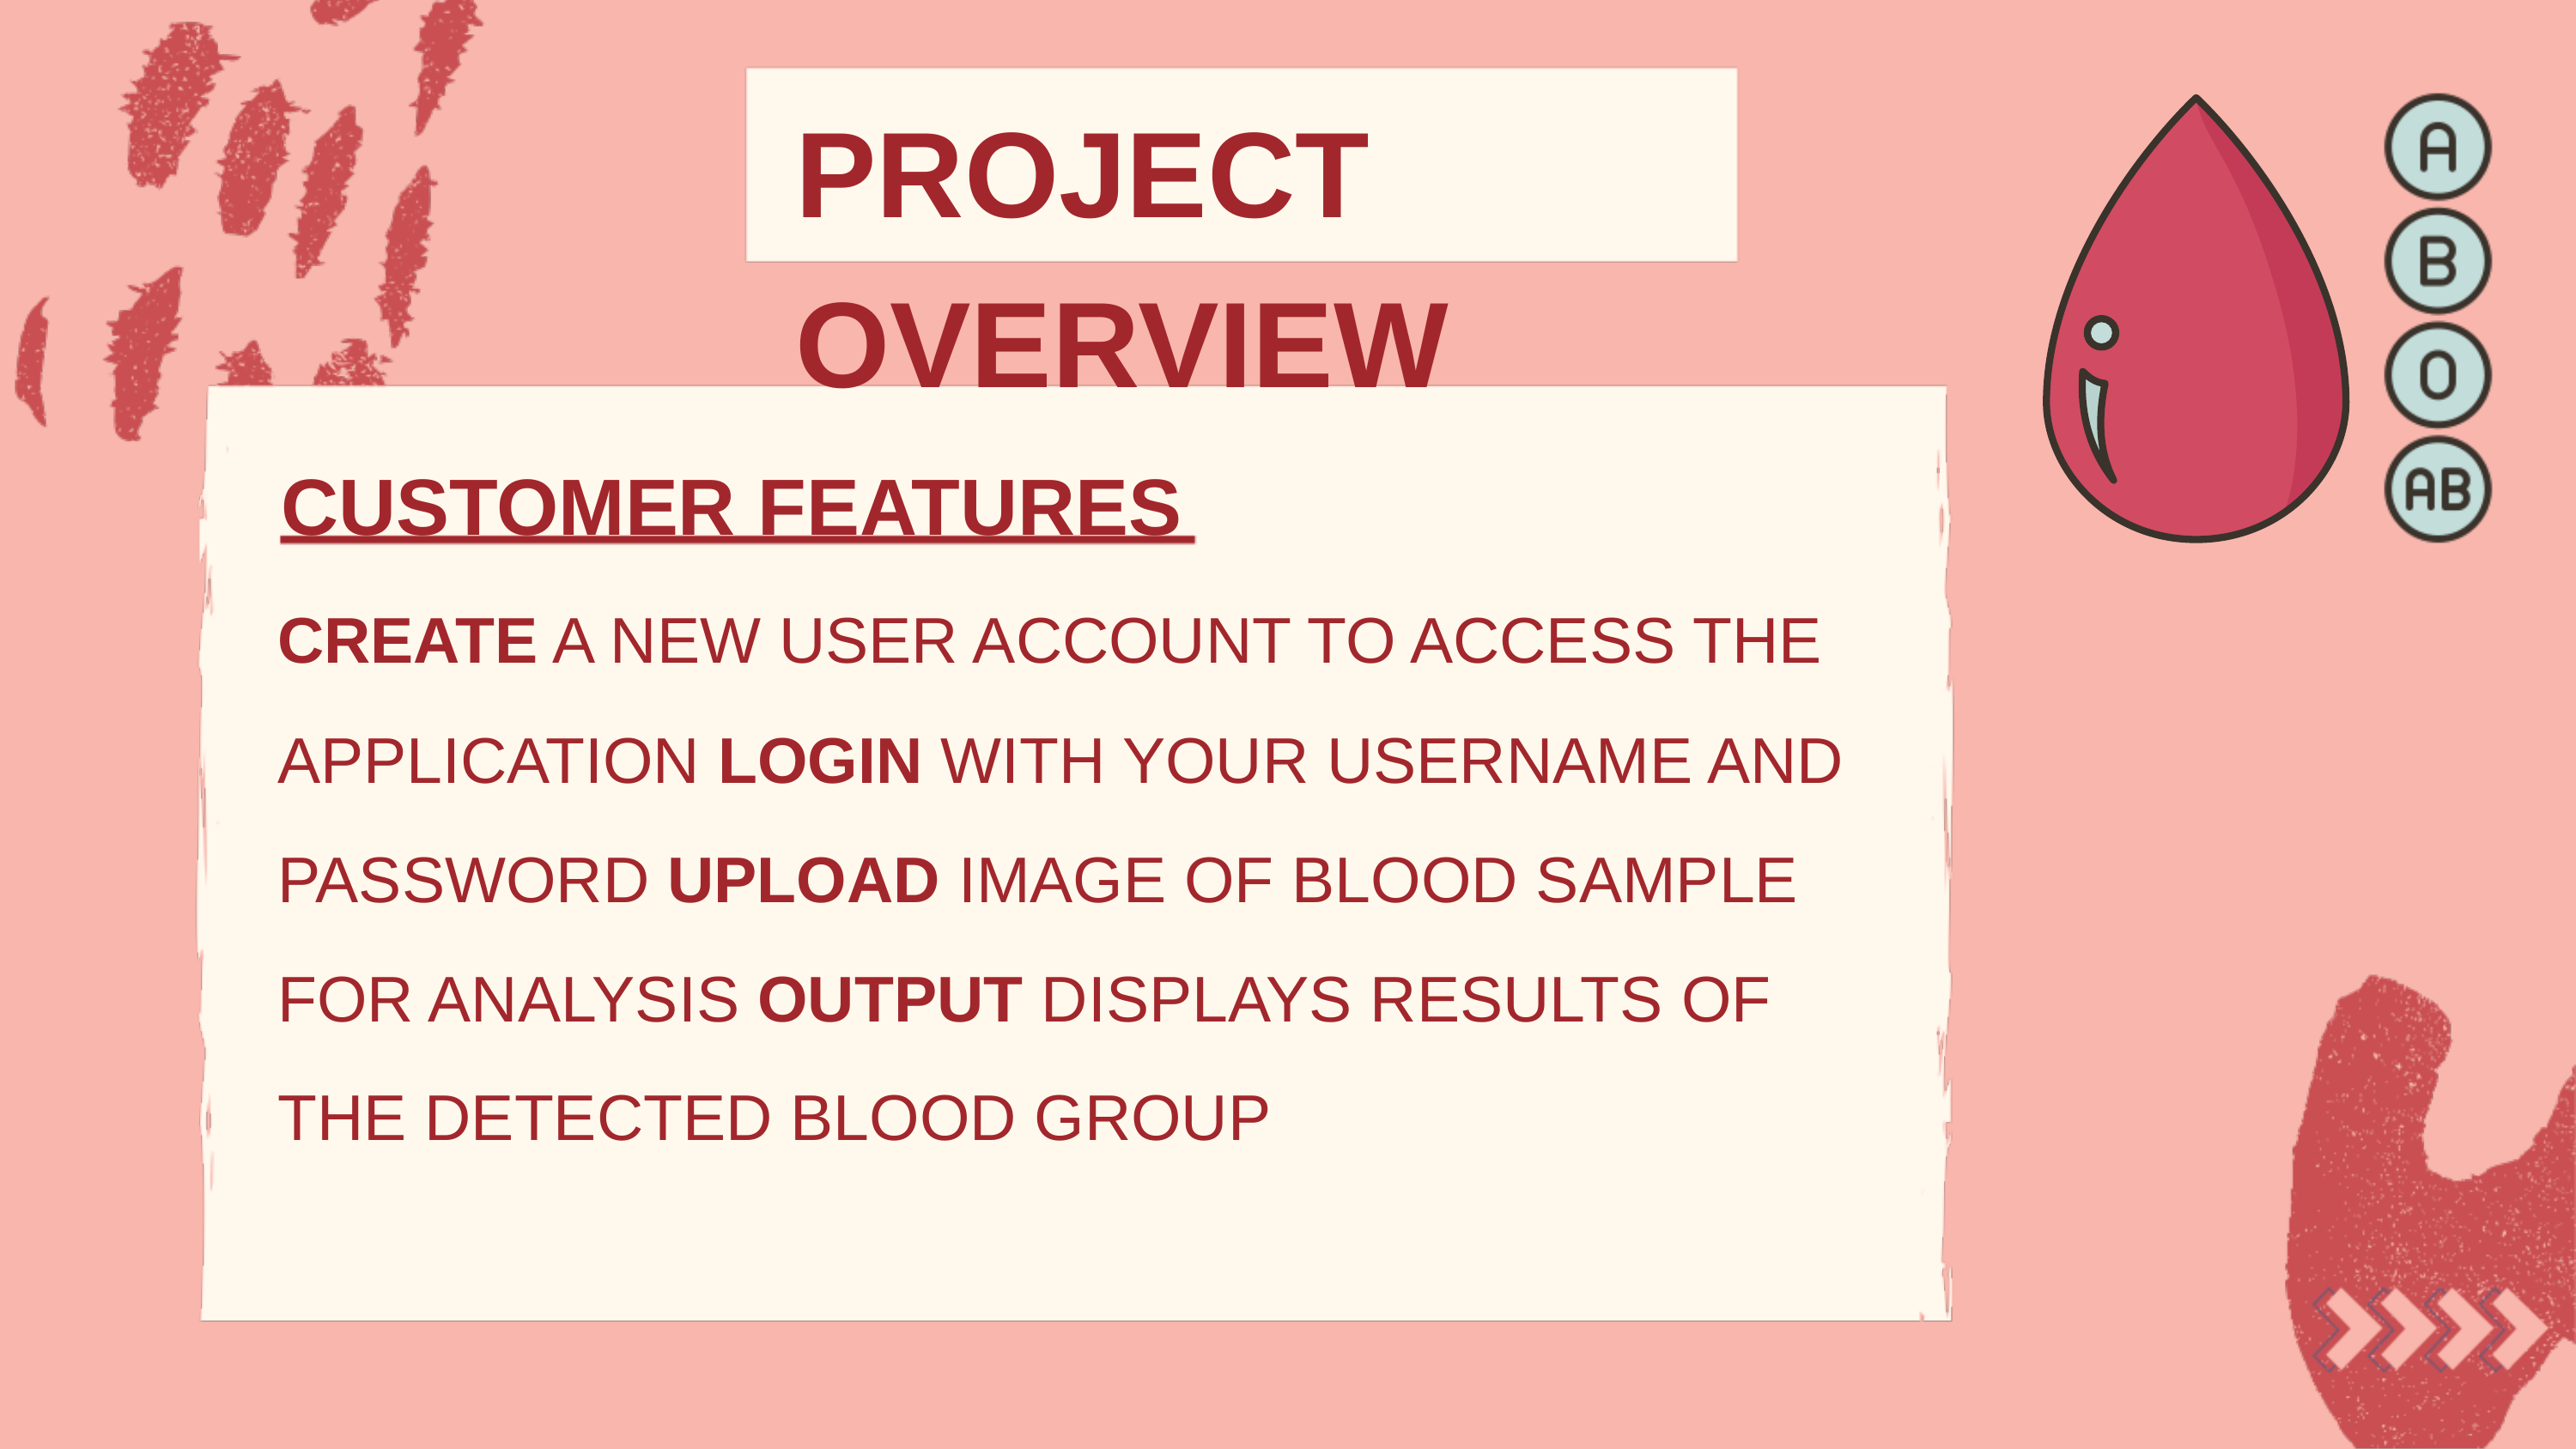

PROJECT OVERVIEW

CUSTOMER FEATURES
CREATE A NEW USER ACCOUNT TO ACCESS THE APPLICATION LOGIN WITH YOUR USERNAME AND PASSWORD UPLOAD IMAGE OF BLOOD SAMPLE FOR ANALYSIS OUTPUT DISPLAYS RESULTS OF THE DETECTED BLOOD GROUP